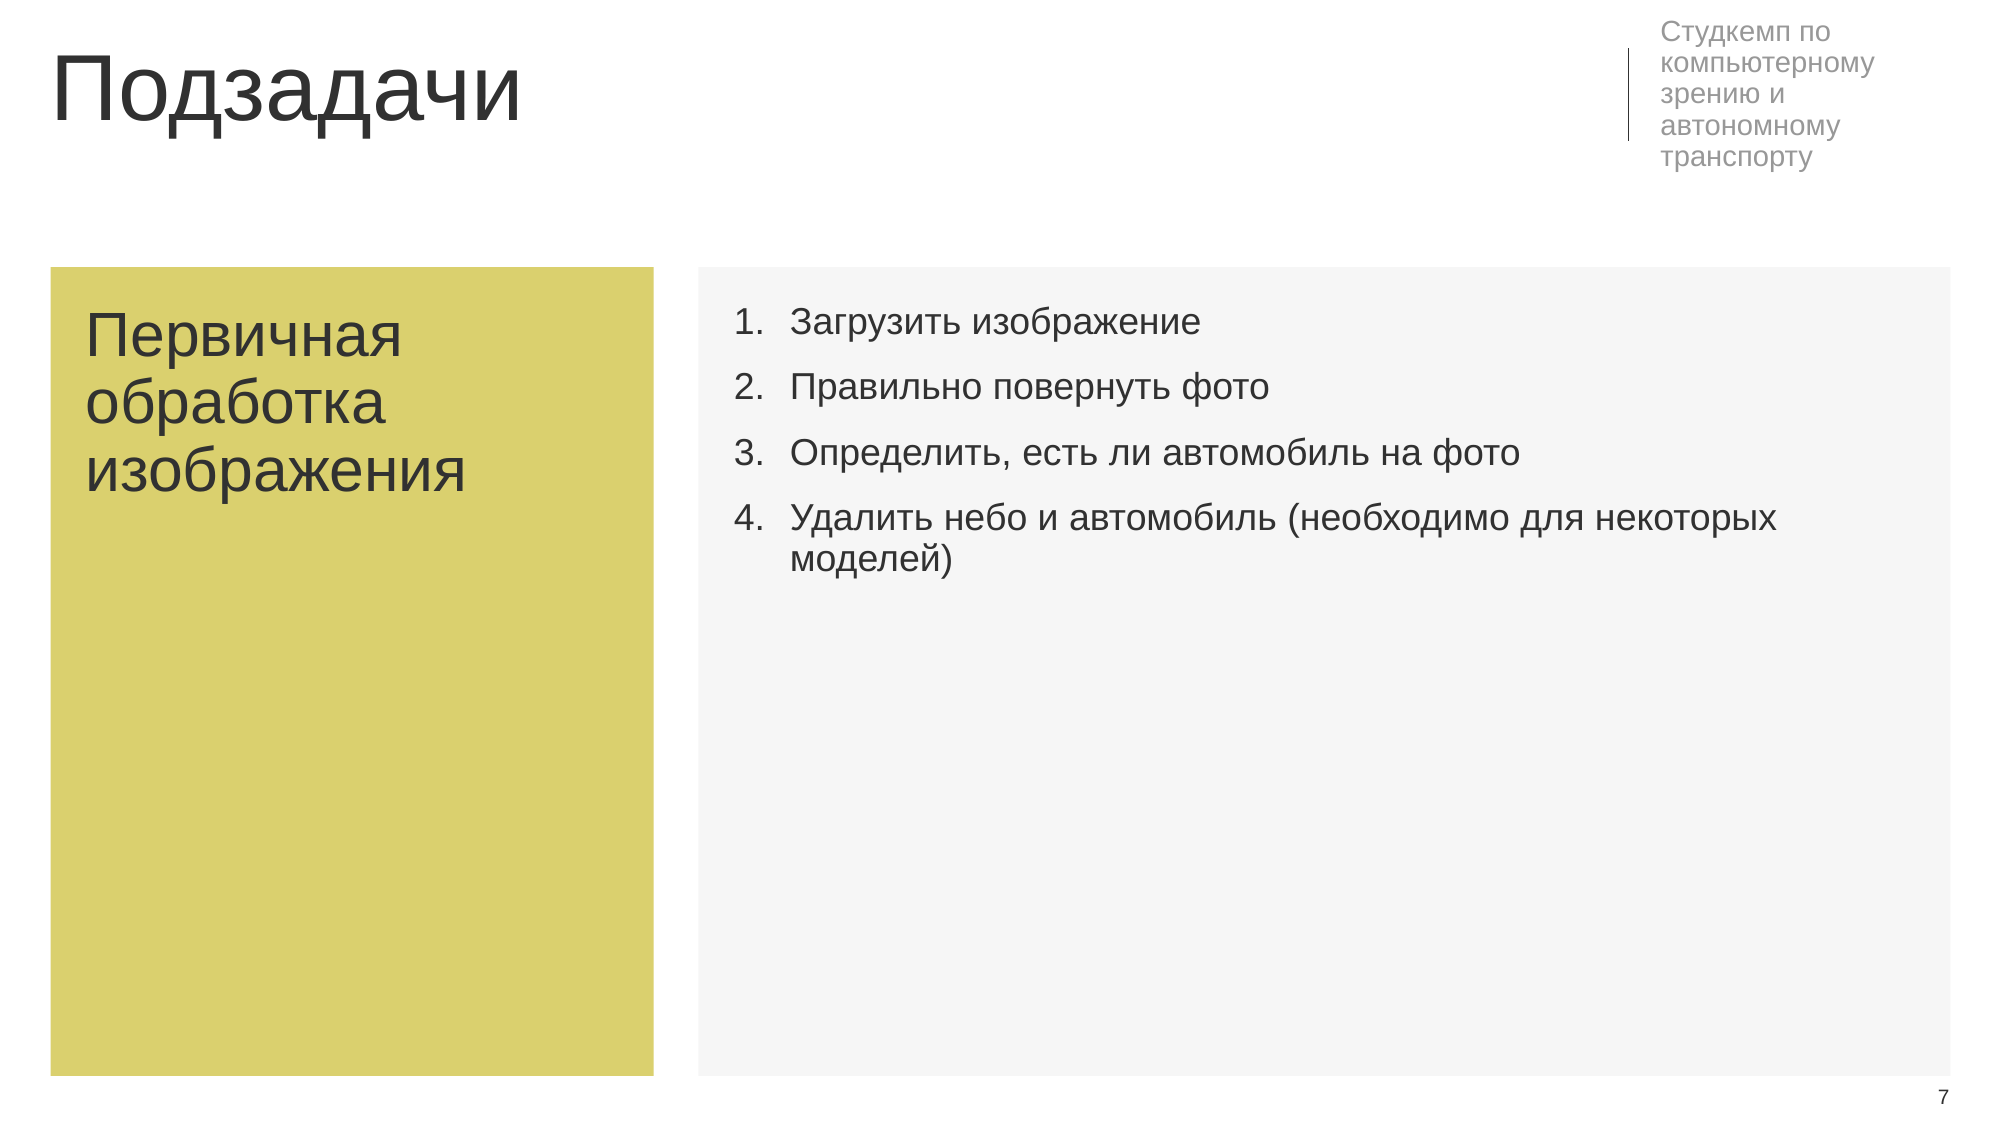

Подзадачи
Студкемп по компьютерному зрению и автономному транспорту
Первичная обработка изображения
# Загрузить изображение
Правильно повернуть фото
Определить, есть ли автомобиль на фото
Удалить небо и автомобиль (необходимо для некоторых моделей)

7